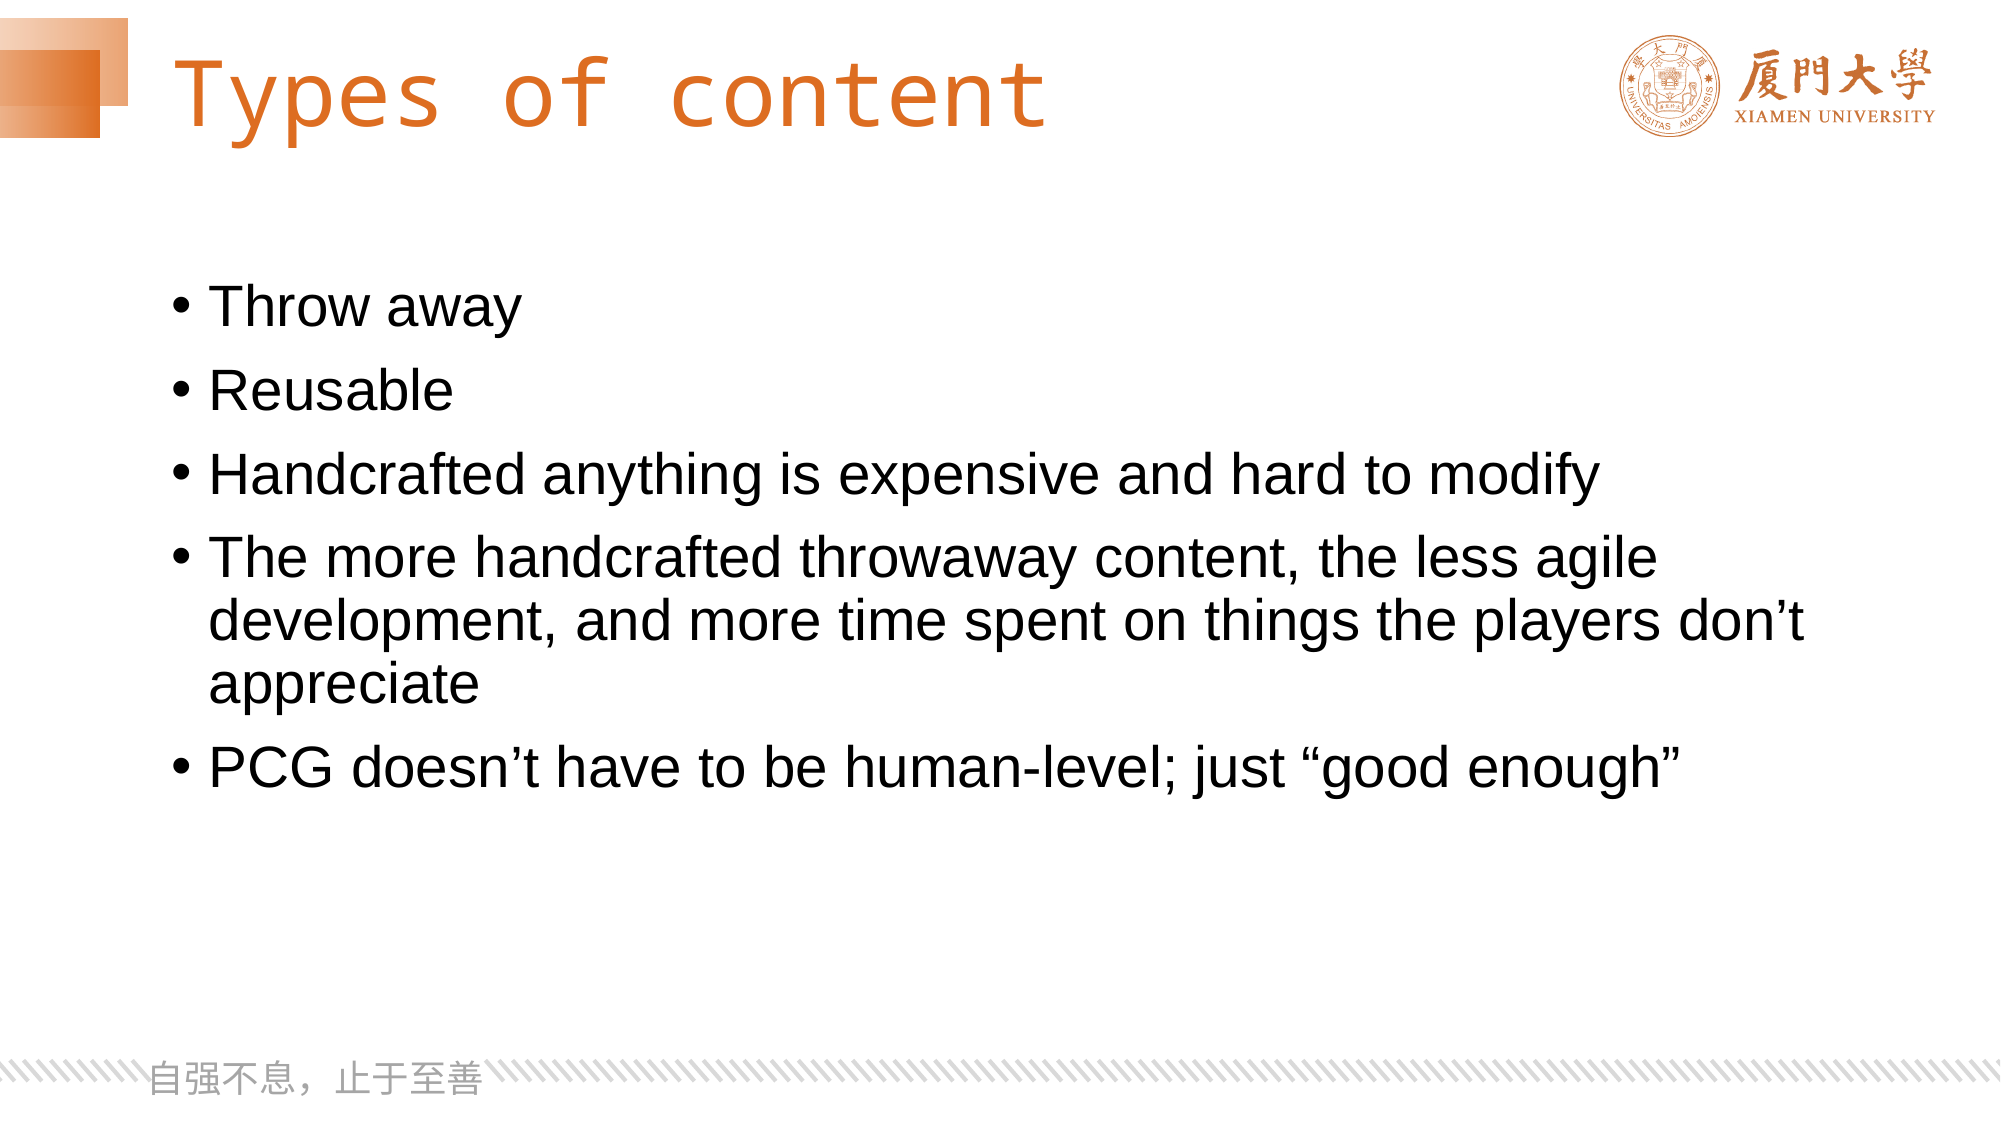

# Types of content
Throw away
Reusable
Handcrafted anything is expensive and hard to modify
The more handcrafted throwaway content, the less agile development, and more time spent on things the players don’t appreciate
PCG doesn’t have to be human-level; just “good enough”